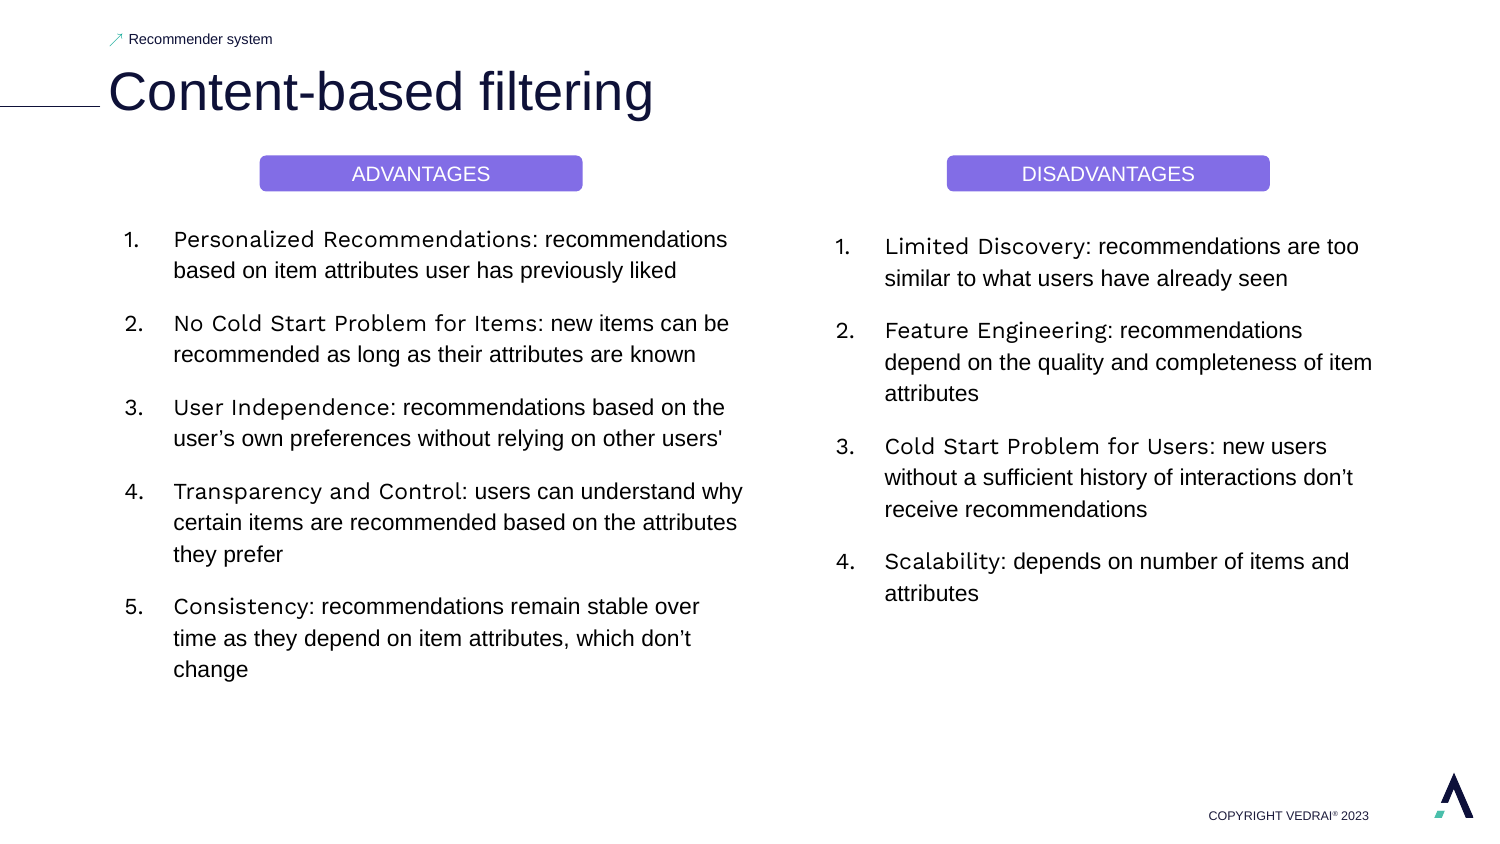

# Recommender system
Content-based filtering
ADVANTAGES
DISADVANTAGES
Personalized Recommendations: recommendations based on item attributes user has previously liked
No Cold Start Problem for Items: new items can be recommended as long as their attributes are known
User Independence: recommendations based on the user’s own preferences without relying on other users'
Transparency and Control: users can understand why certain items are recommended based on the attributes they prefer
Consistency: recommendations remain stable over time as they depend on item attributes, which don’t change

Limited Discovery: recommendations are too similar to what users have already seen
Feature Engineering: recommendations depend on the quality and completeness of item attributes
Cold Start Problem for Users: new users without a sufficient history of interactions don’t receive recommendations
Scalability: depends on number of items and attributes